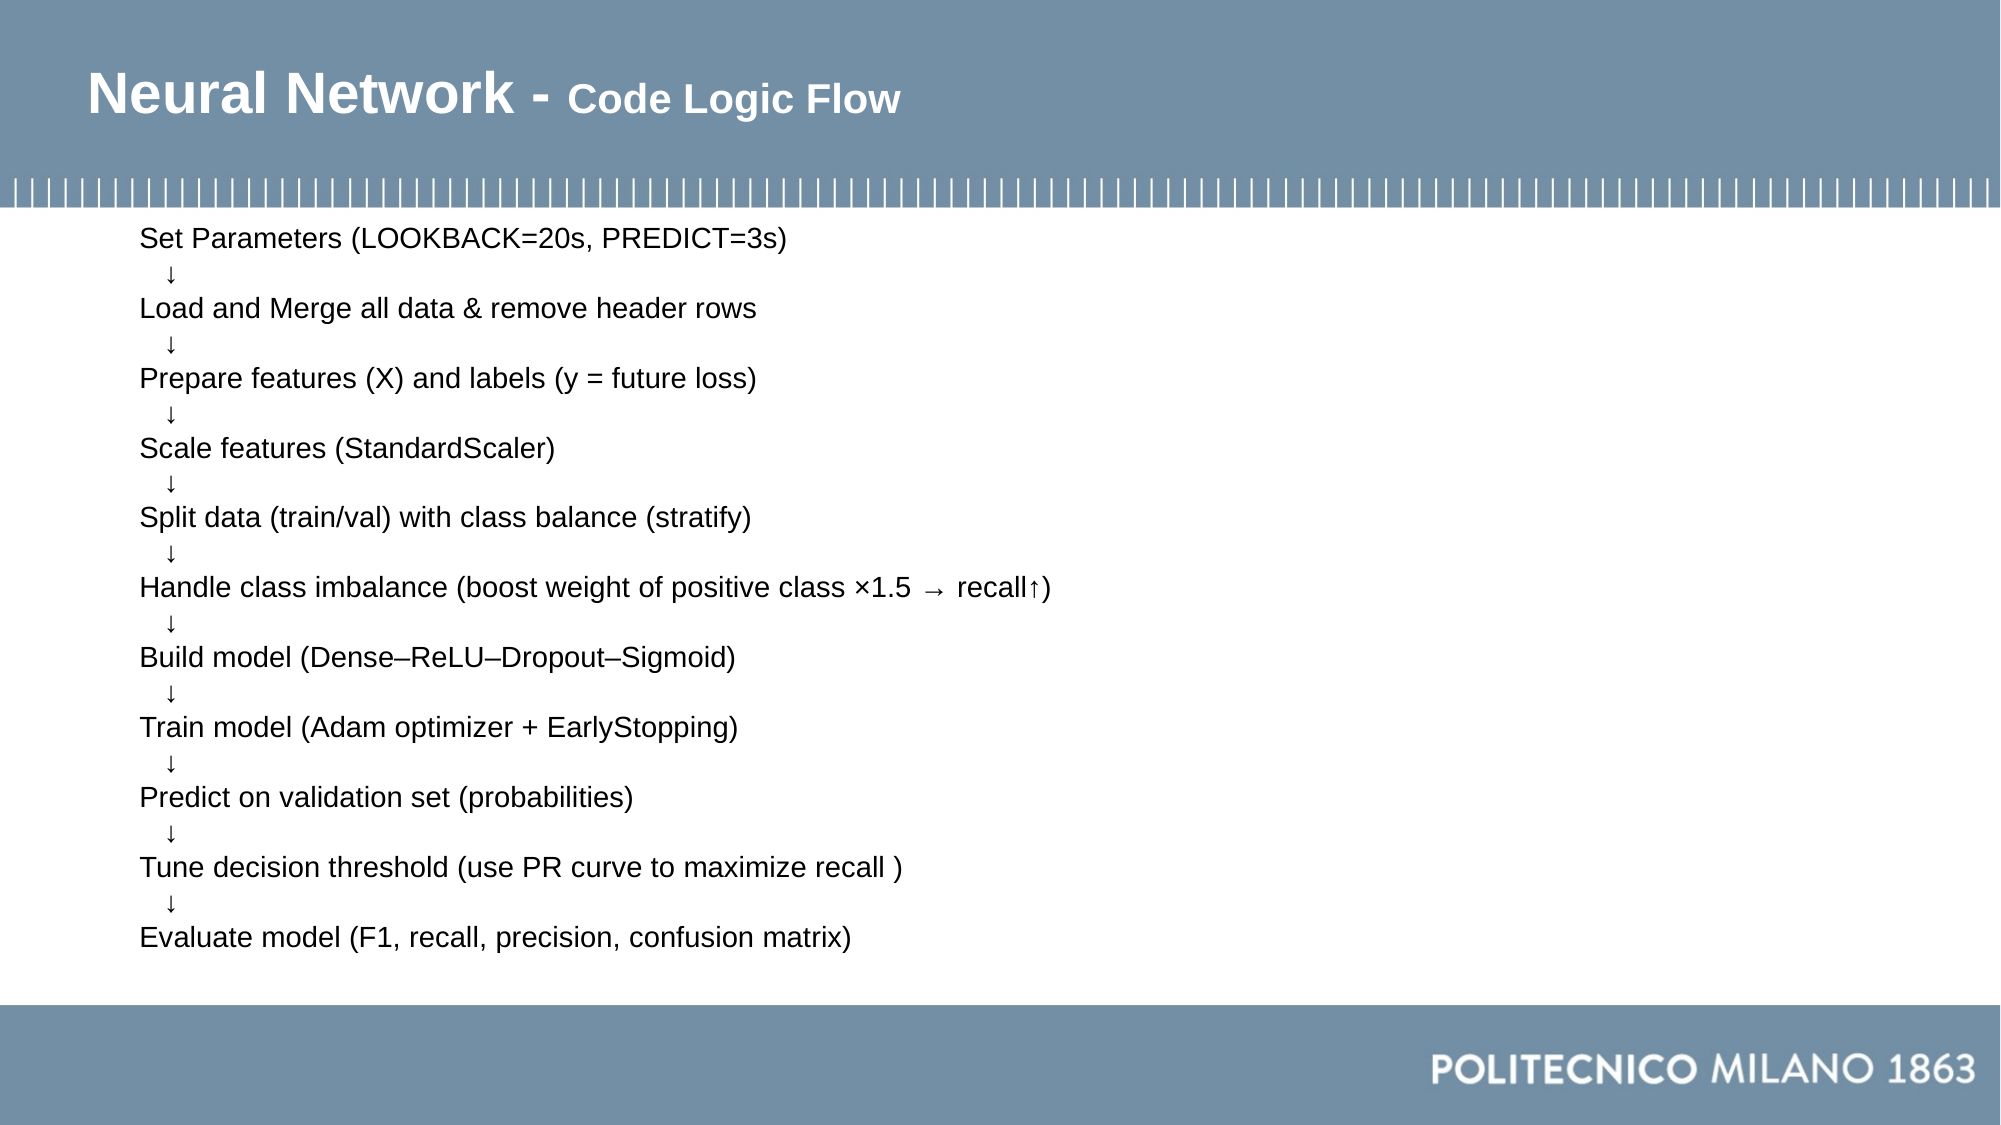

# Neural Network - Code Logic Flow
Set Parameters (LOOKBACK=20s, PREDICT=3s)
   ↓
Load and Merge all data & remove header rows
   ↓
Prepare features (X) and labels (y = future loss)
   ↓
Scale features (StandardScaler)
   ↓
Split data (train/val) with class balance (stratify)
   ↓
Handle class imbalance (boost weight of positive class ×1.5 → recall↑)
   ↓
Build model (Dense–ReLU–Dropout–Sigmoid)
   ↓
Train model (Adam optimizer + EarlyStopping)
   ↓
Predict on validation set (probabilities)
   ↓
Tune decision threshold (use PR curve to maximize recall )
   ↓
Evaluate model (F1, recall, precision, confusion matrix)